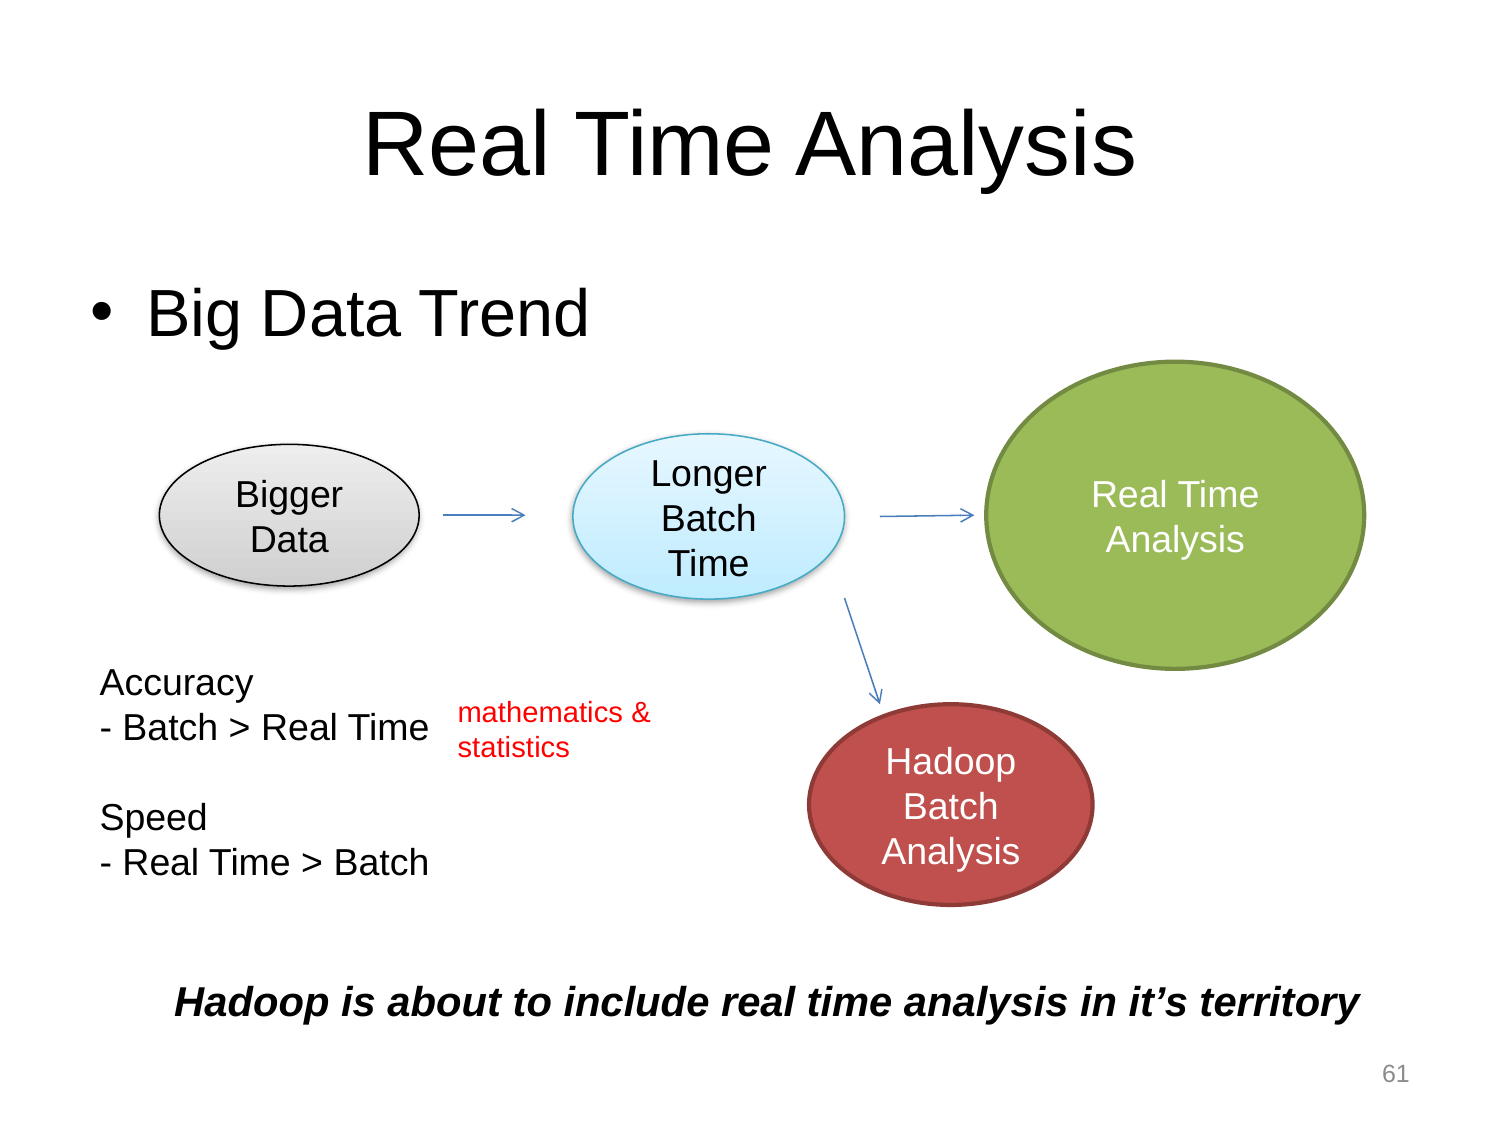

# Real Time Analysis
Big Data Trend

Real Time
Analysis
Longer
Batch Time
Bigger Data
Accuracy
- Batch > Real Time

Speed
- Real Time > Batch
mathematics & statistics
Hadoop Batch Analysis
Hadoop is about to include real time analysis in it’s territory
61